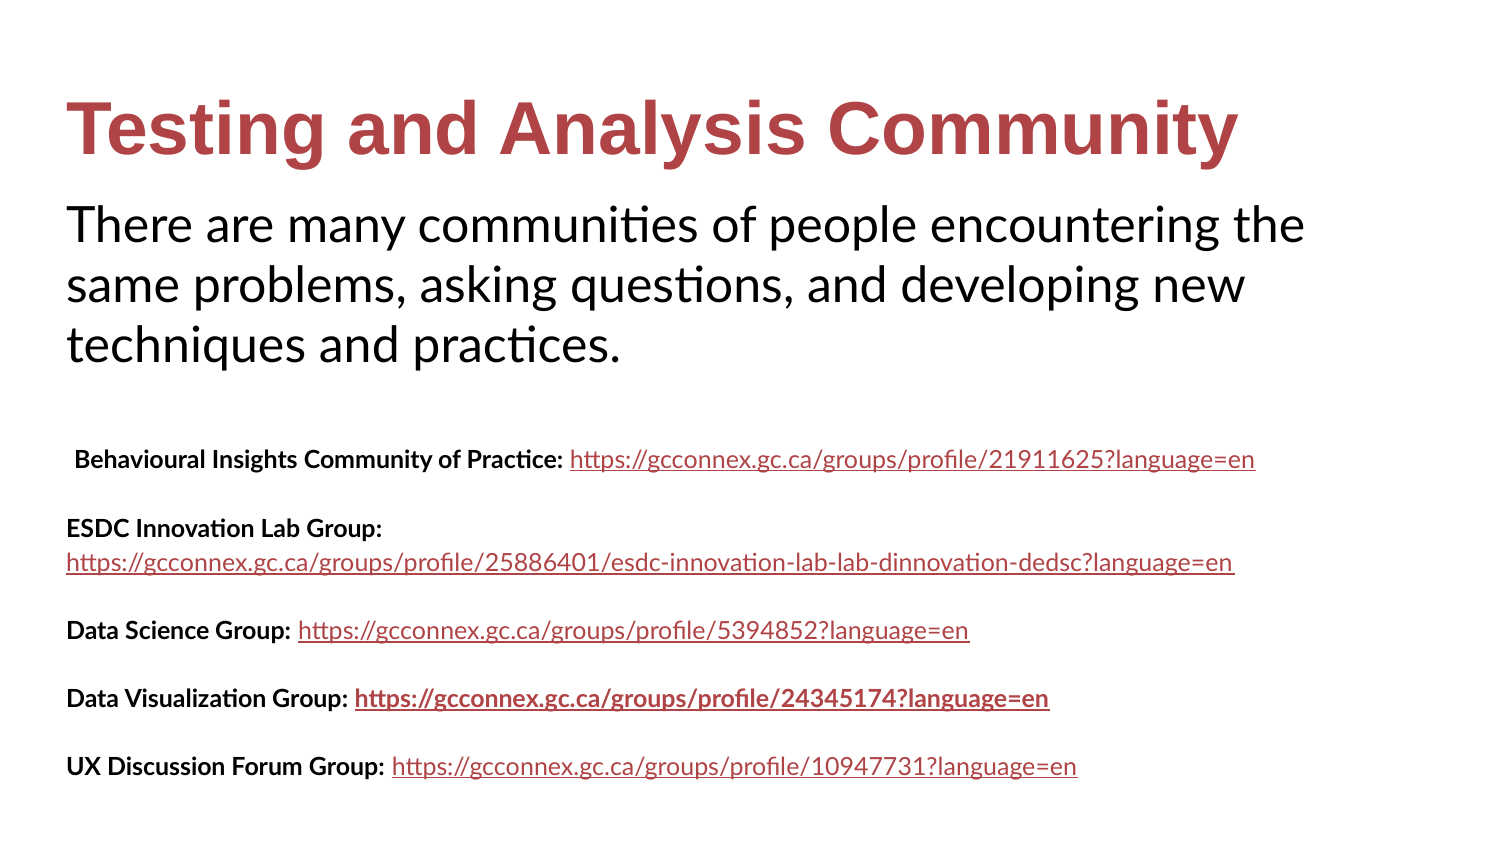

# Testing and Analysis Community
There are many communities of people encountering the same problems, asking questions, and developing new techniques and practices.

 Behavioural Insights Community of Practice: https://gcconnex.gc.ca/groups/profile/21911625?language=en
ESDC Innovation Lab Group: https://gcconnex.gc.ca/groups/profile/25886401/esdc-innovation-lab-lab-dinnovation-dedsc?language=en
Data Science Group: https://gcconnex.gc.ca/groups/profile/5394852?language=en
Data Visualization Group: https://gcconnex.gc.ca/groups/profile/24345174?language=en
UX Discussion Forum Group: https://gcconnex.gc.ca/groups/profile/10947731?language=en